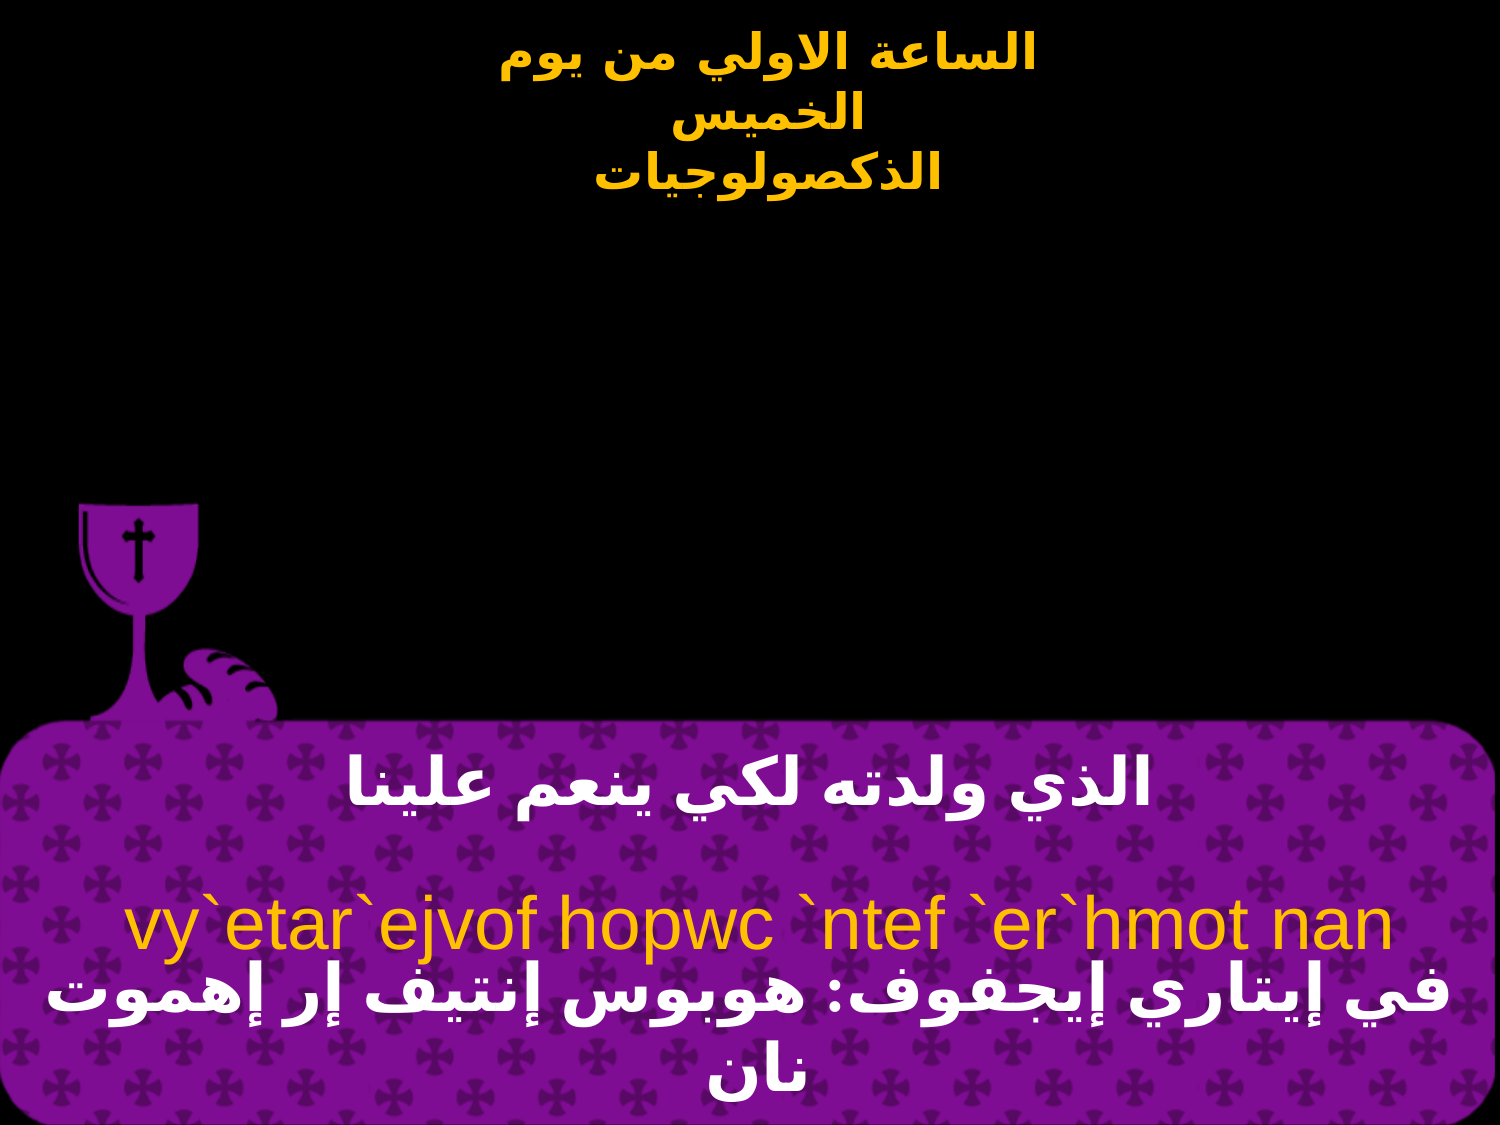

# الذي ولدته لكي ينعم علينا
 vy`etar`ejvof hopwc `ntef `er`hmot nan
في إيتاري إيجفوف: هوبوس إنتيف إر إهموت نان